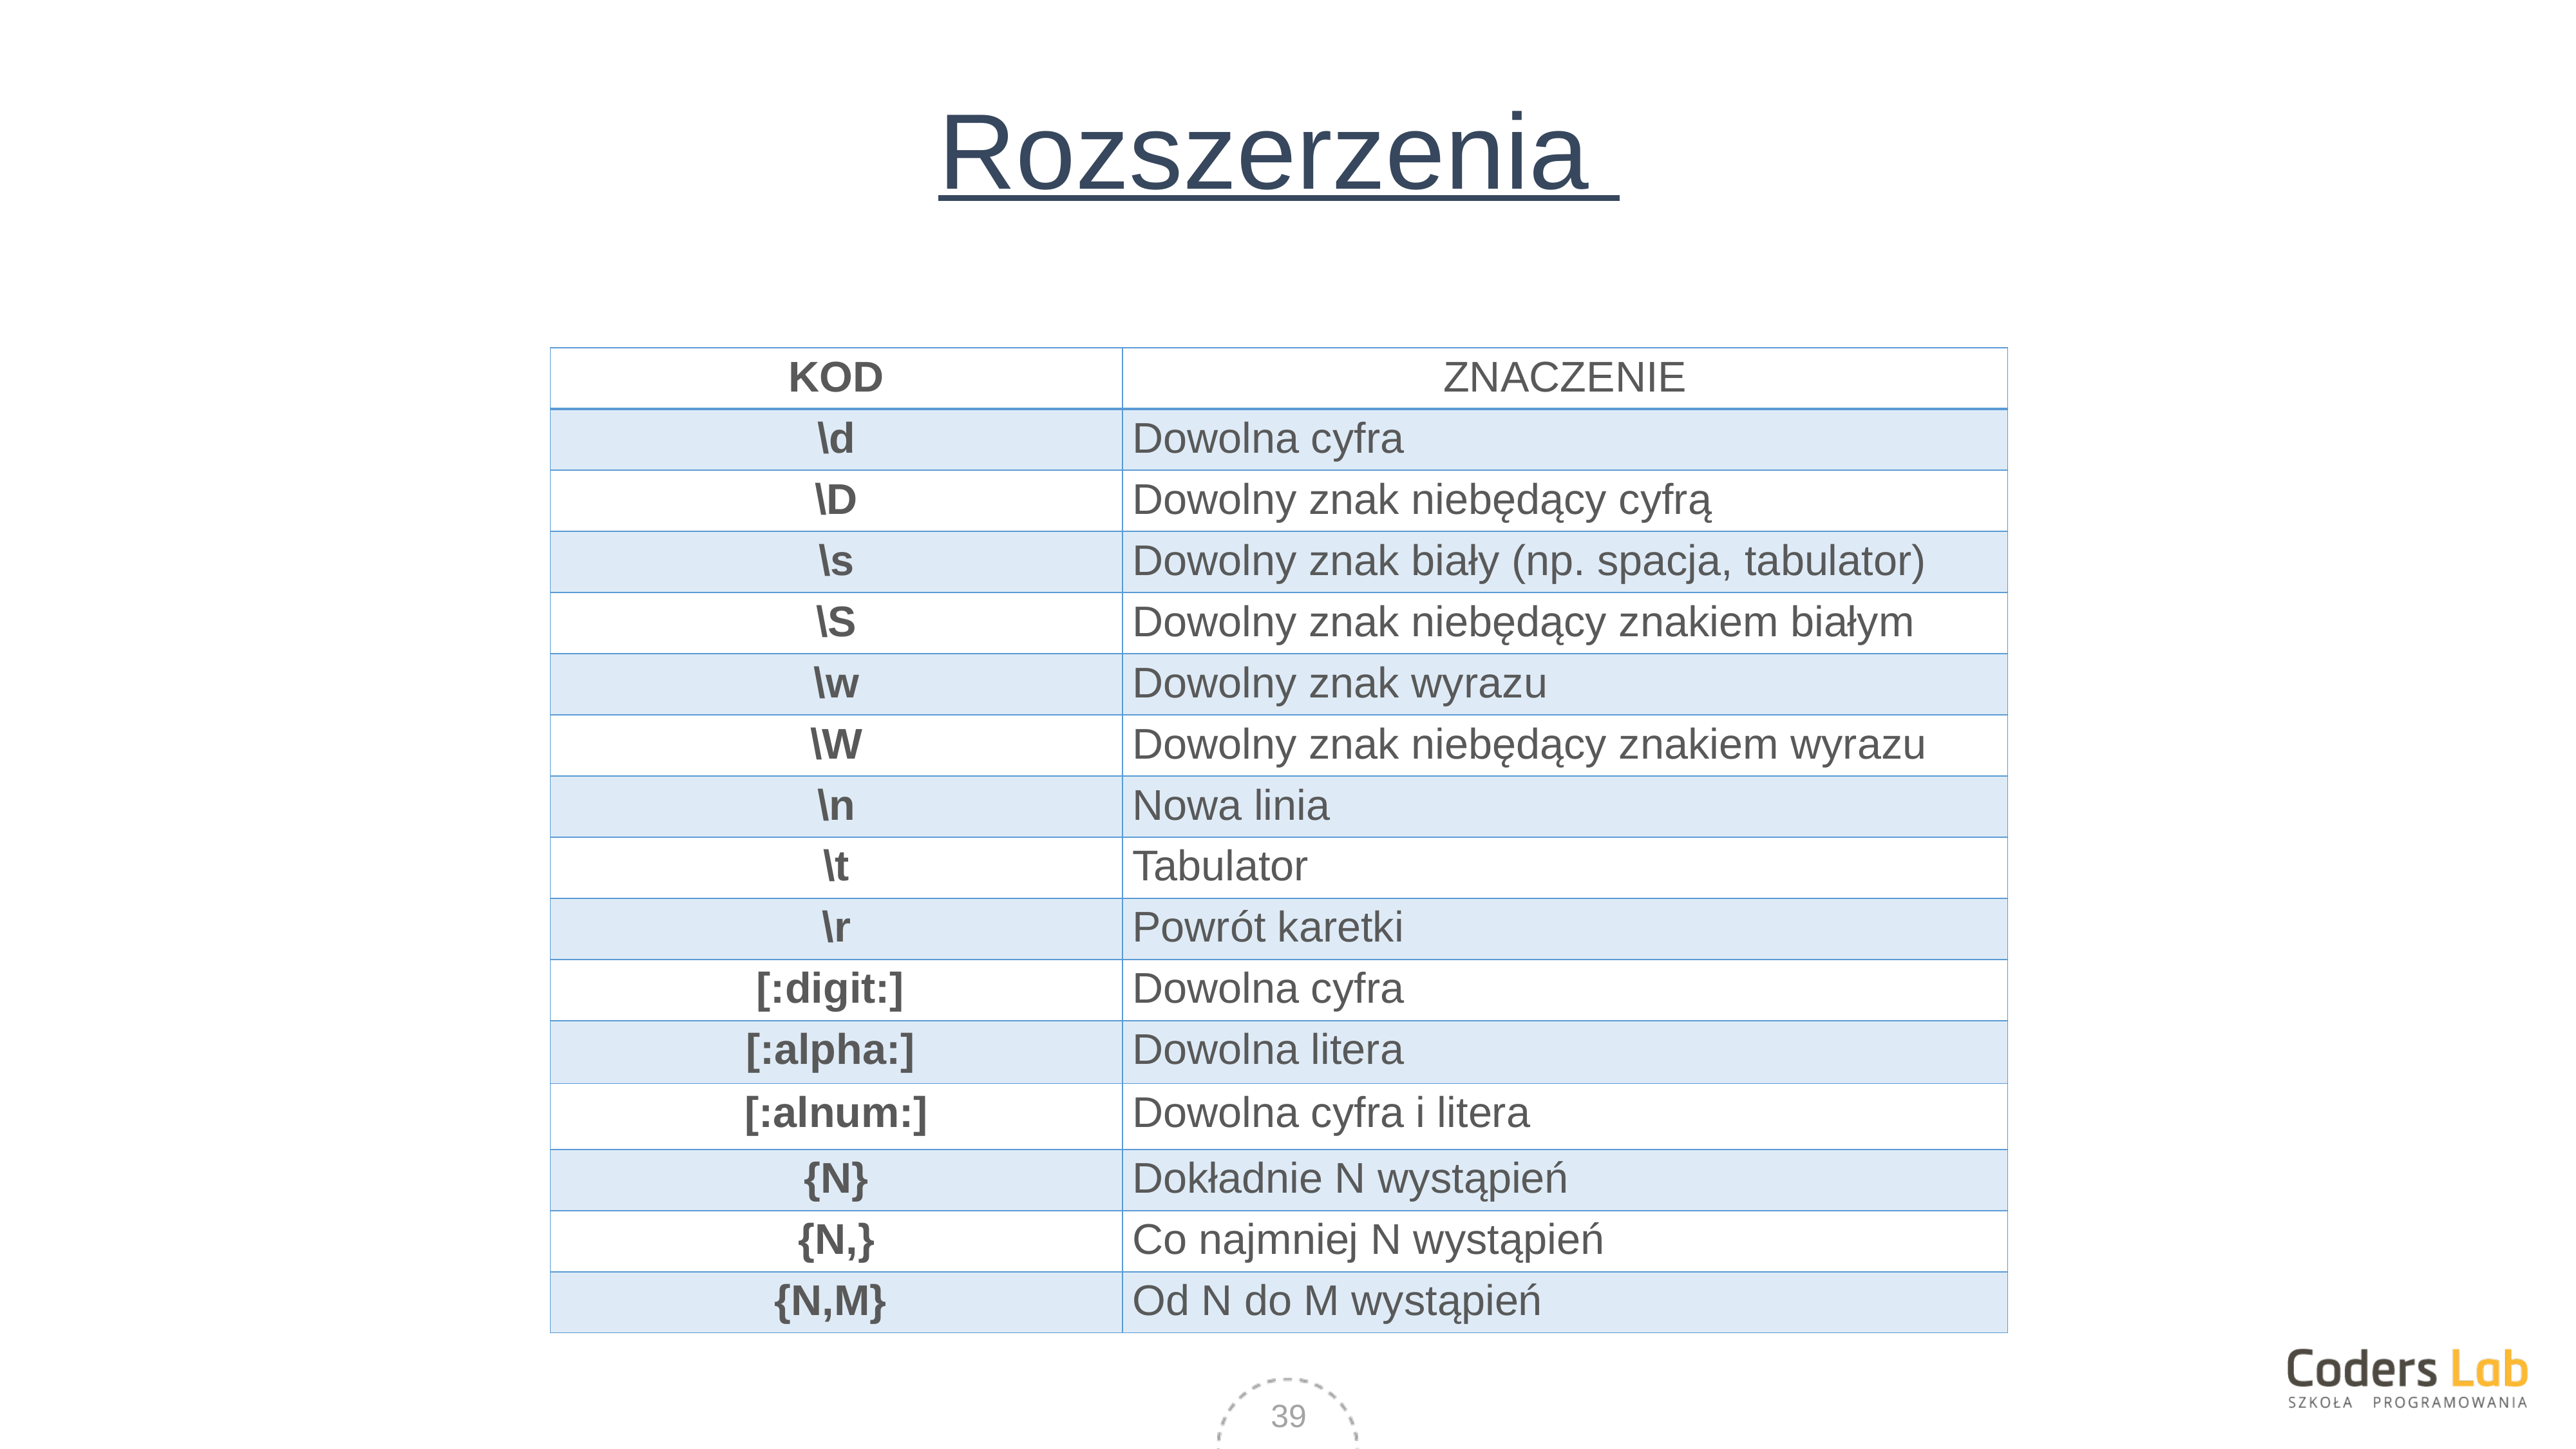

# Rozszerzenia
| KOD | ZNACZENIE |
| --- | --- |
| \d | Dowolna cyfra |
| \D | Dowolny znak niebędący cyfrą |
| \s | Dowolny znak biały (np. spacja, tabulator) |
| \S | Dowolny znak niebędący znakiem białym |
| \w | Dowolny znak wyrazu |
| \W | Dowolny znak niebędący znakiem wyrazu |
| \n | Nowa linia |
| \t | Tabulator |
| \r | Powrót karetki |
| [:digit:] | Dowolna cyfra |
| [:alpha:] | Dowolna litera |
| [:alnum:] | Dowolna cyfra i litera |
| {N} | Dokładnie N wystąpień |
| {N,} | Co najmniej N wystąpień |
| {N,M} | Od N do M wystąpień |
39